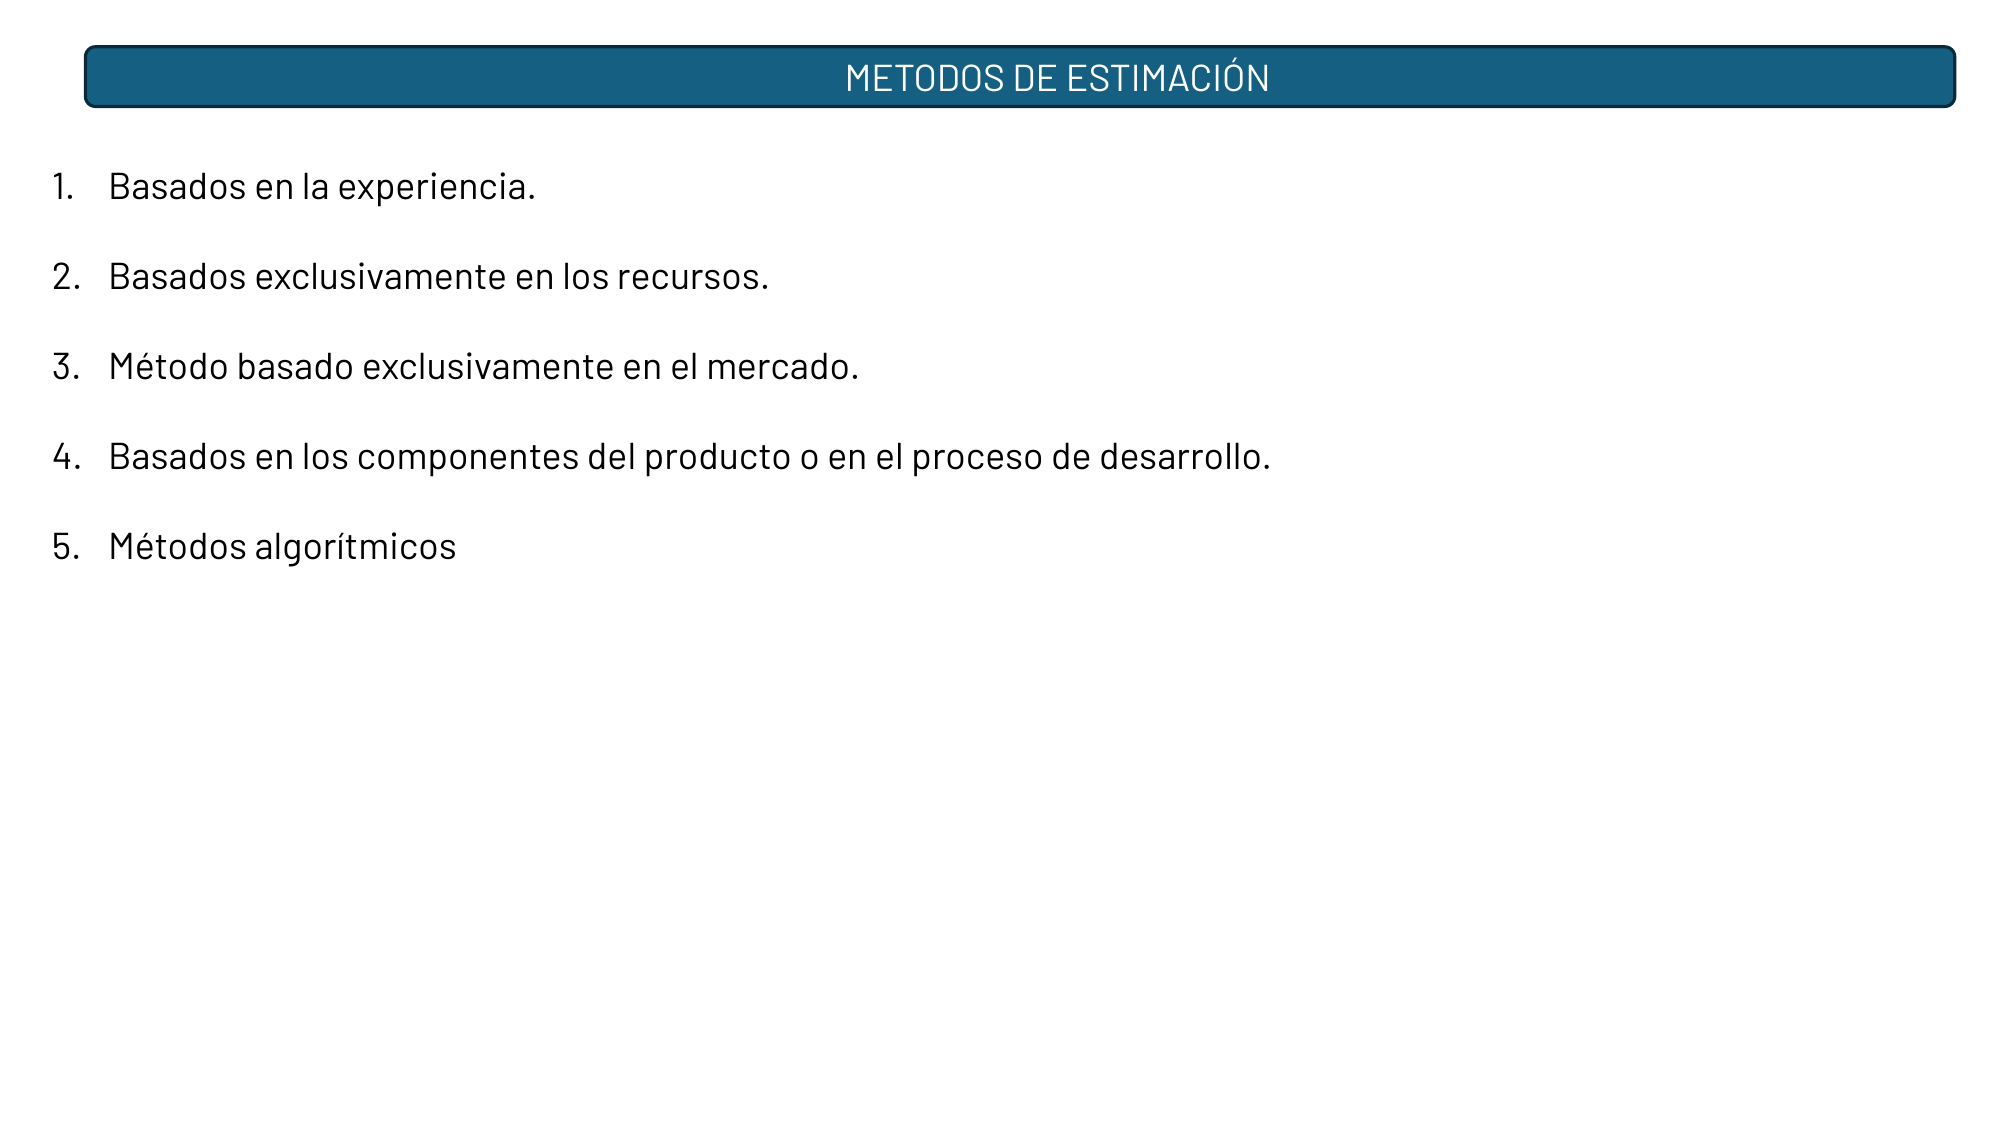

METODOS DE ESTIMACIÓN
Basados en la experiencia.

Basados exclusivamente en los recursos.

Método basado exclusivamente en el mercado.

Basados en los componentes del producto o en el proceso de desarrollo.

Métodos algorítmicos